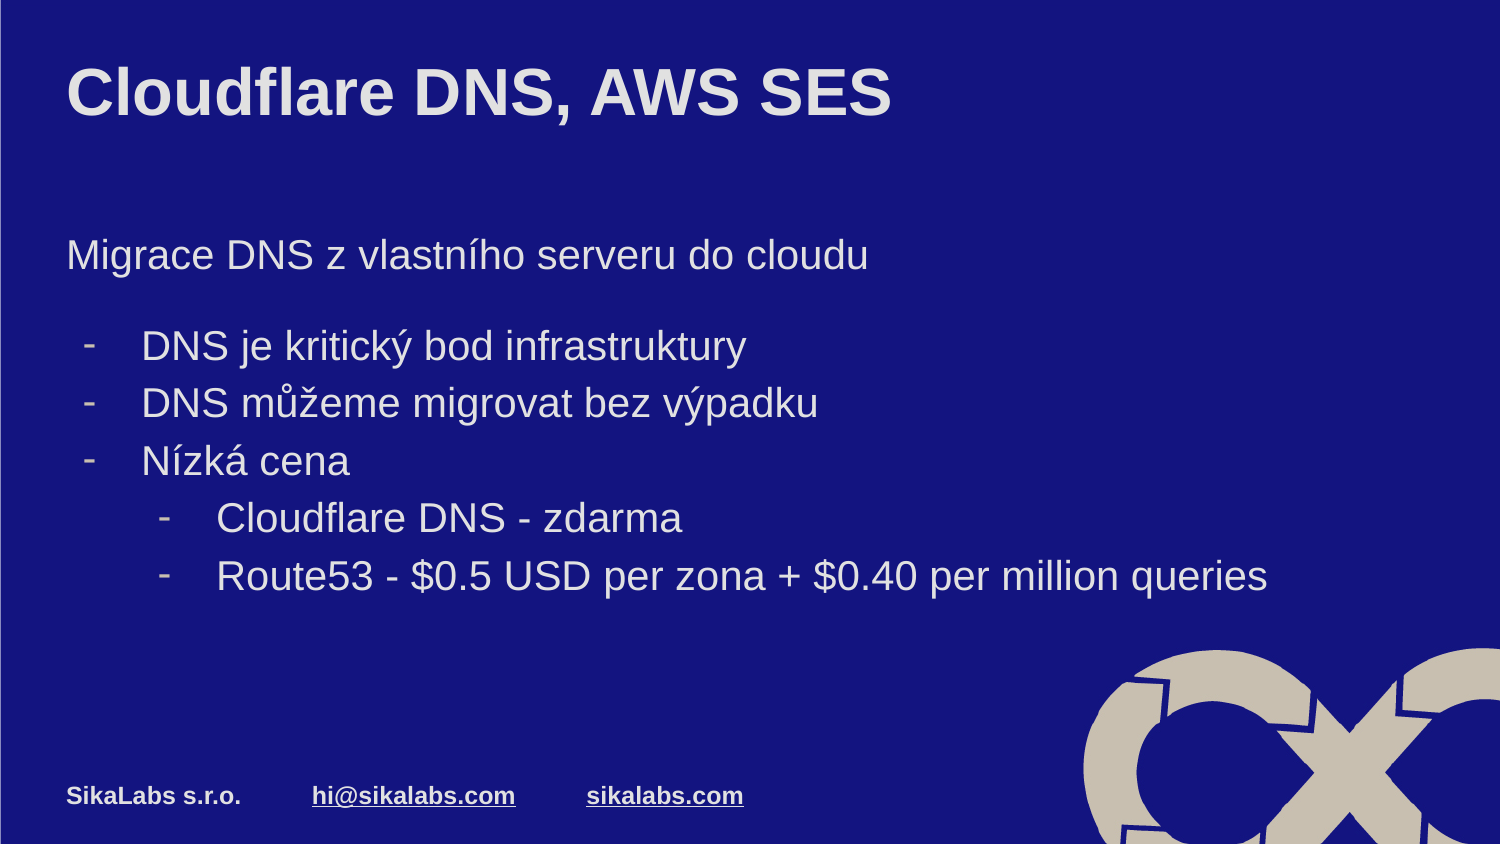

# Cloudflare DNS, AWS SES
Migrace DNS z vlastního serveru do cloudu
DNS je kritický bod infrastruktury
DNS můžeme migrovat bez výpadku
Nízká cena
Cloudflare DNS - zdarma
Route53 - $0.5 USD per zona + $0.40 per million queries